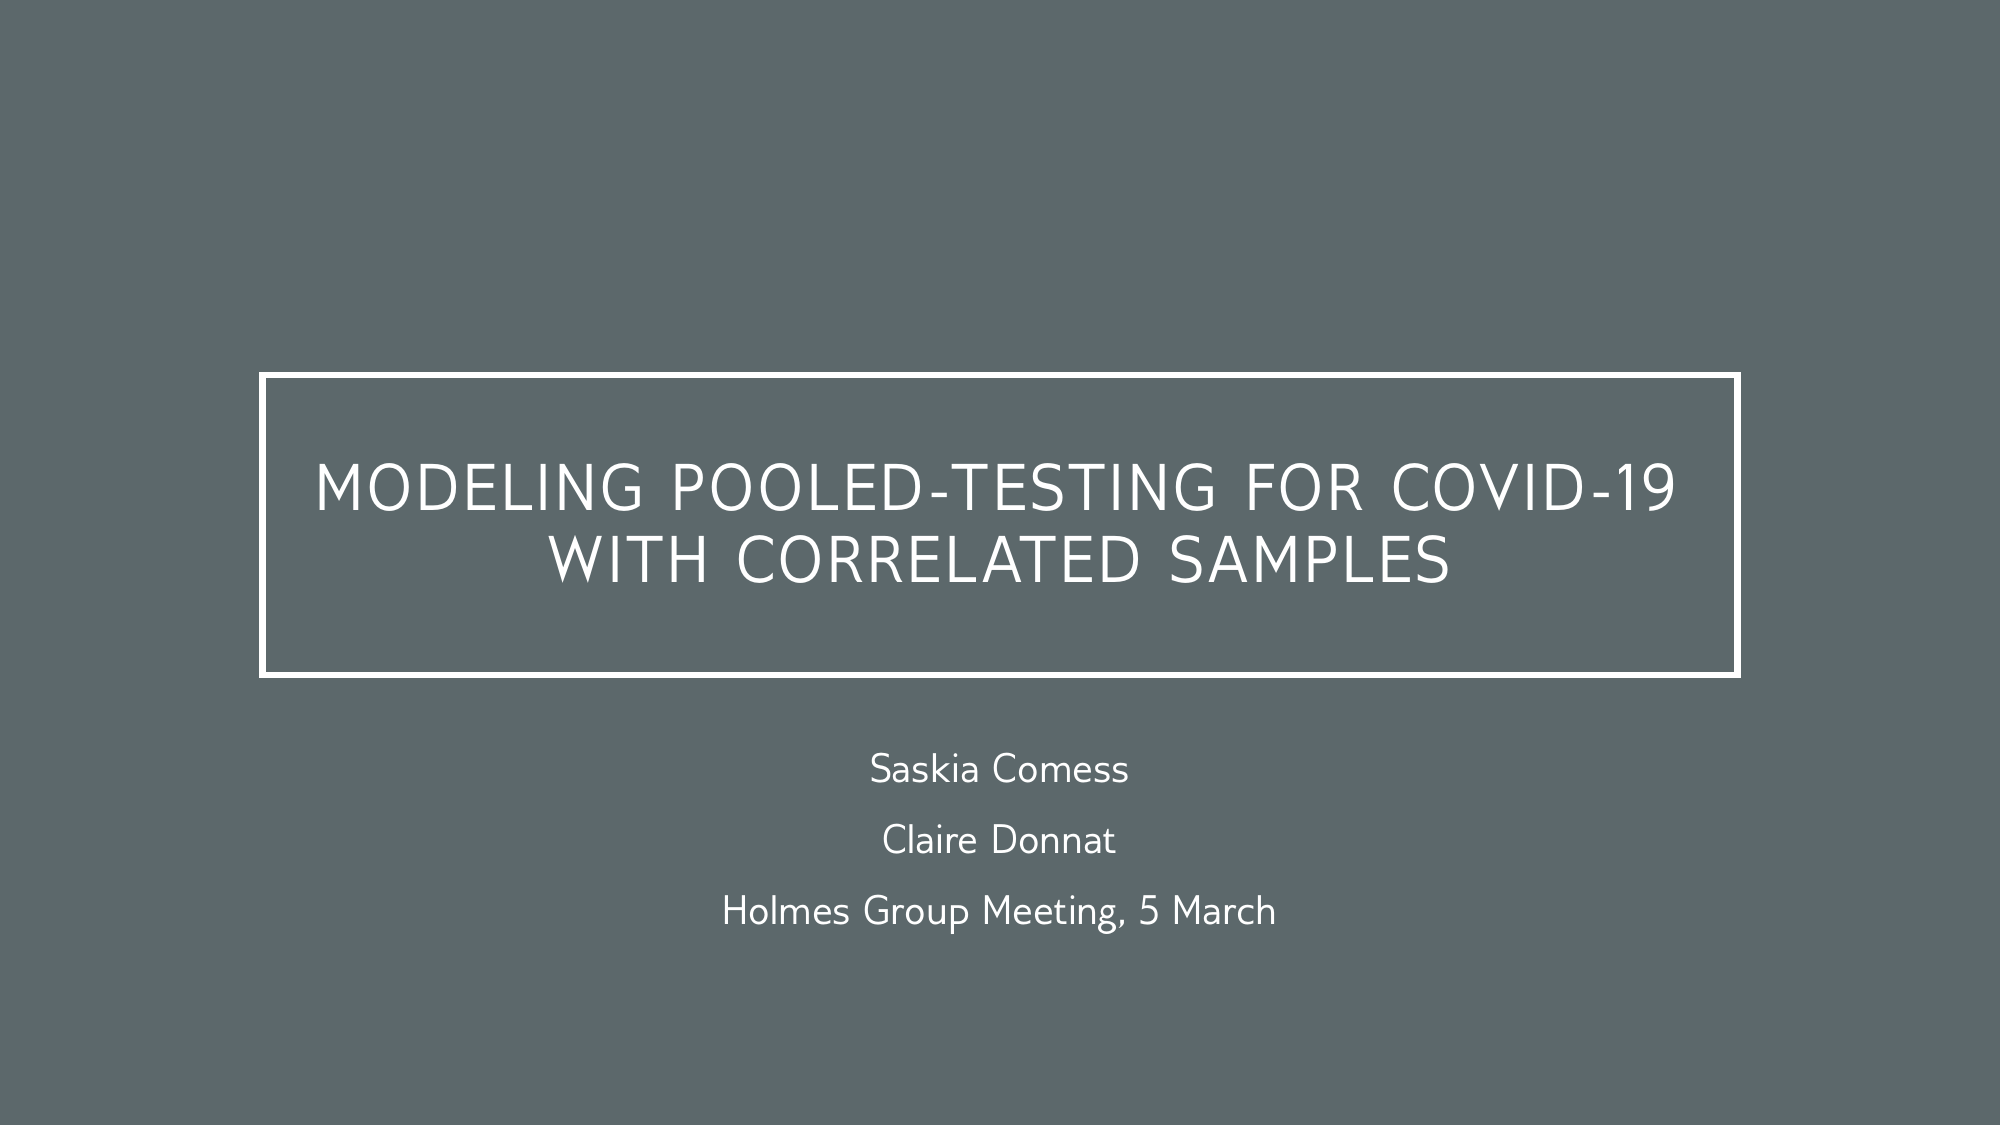

# Modeling Pooled-Testing for covid-19 with correlated samples
Saskia Comess
Claire Donnat
Holmes Group Meeting, 5 March